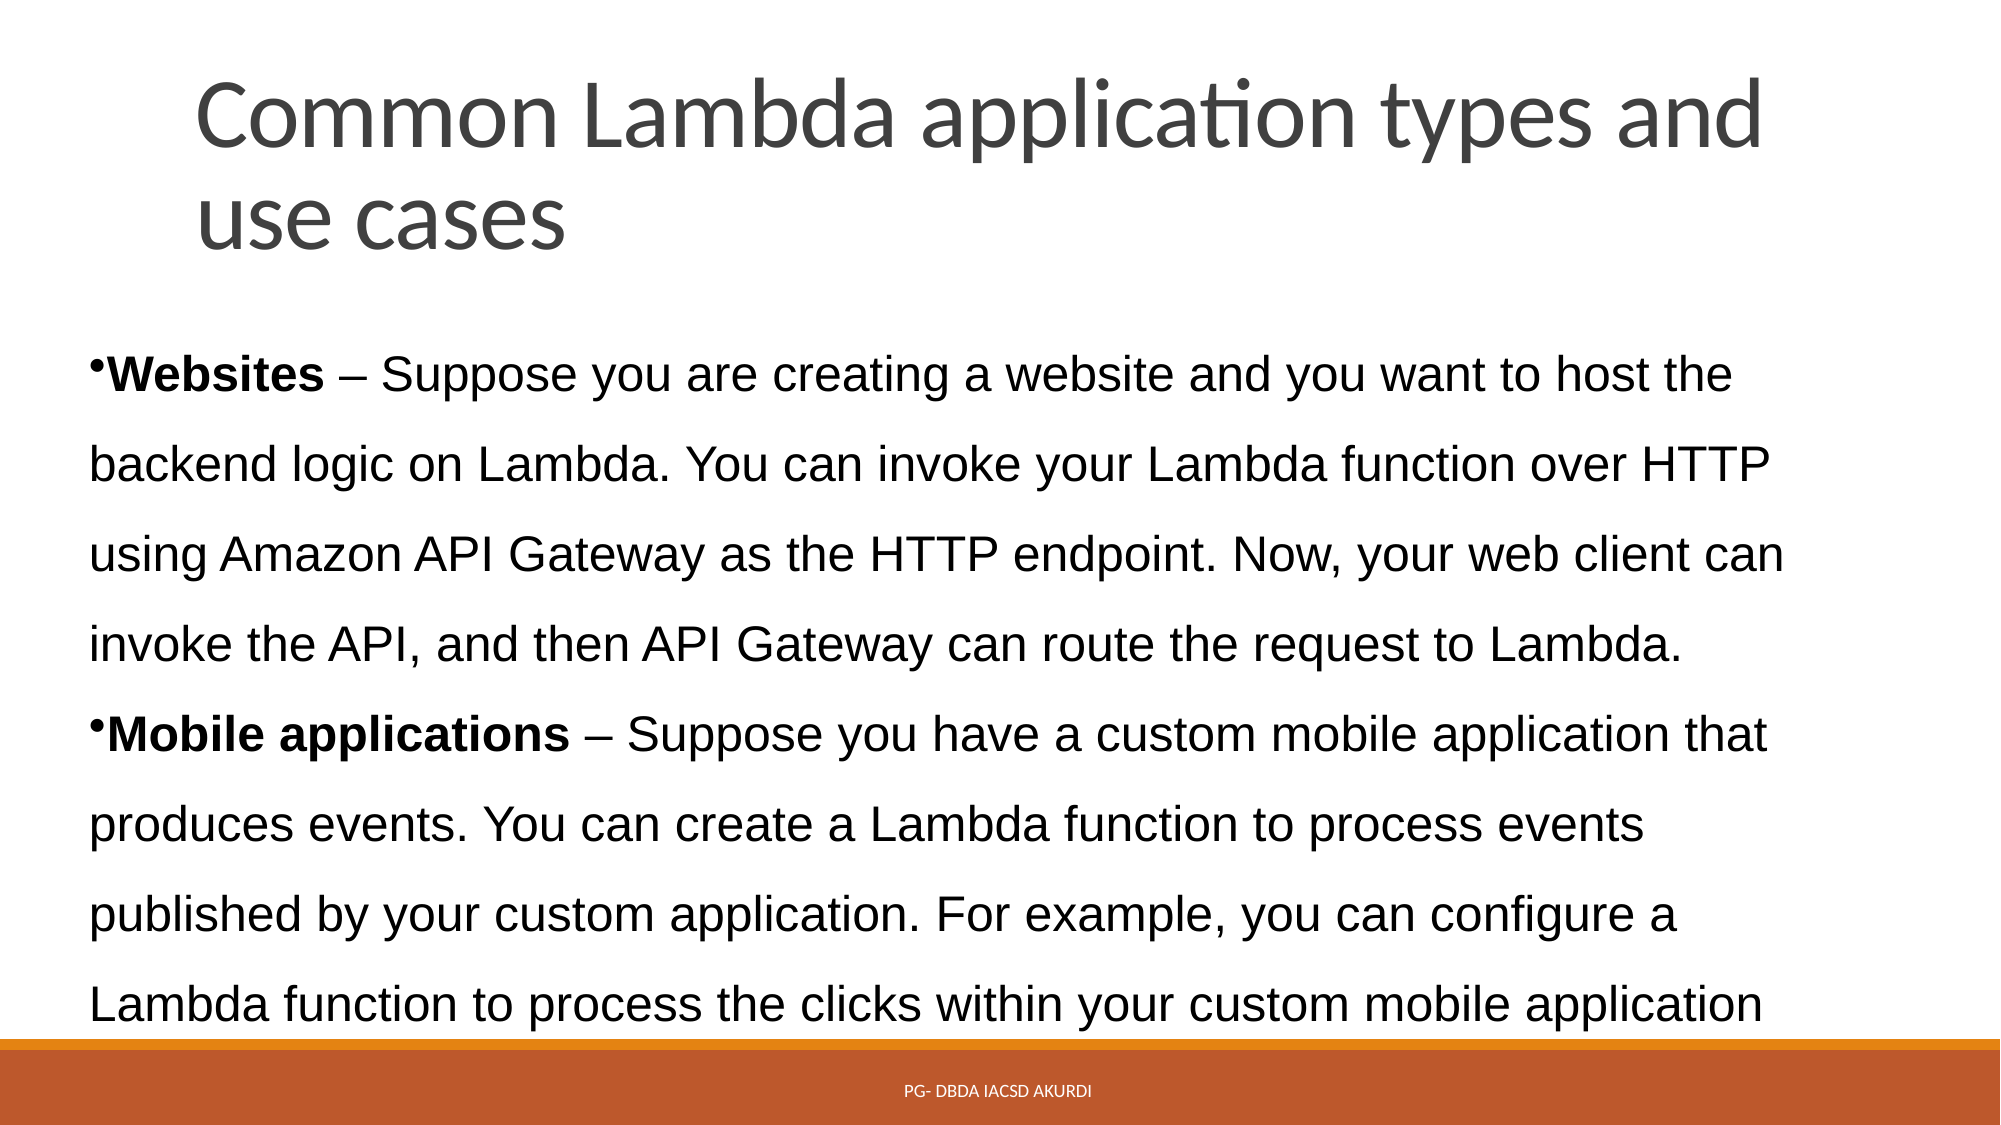

# Common Lambda application types and use cases
Websites – Suppose you are creating a website and you want to host the backend logic on Lambda. You can invoke your Lambda function over HTTP using Amazon API Gateway as the HTTP endpoint. Now, your web client can invoke the API, and then API Gateway can route the request to Lambda.
Mobile applications – Suppose you have a custom mobile application that produces events. You can create a Lambda function to process events published by your custom application. For example, you can configure a Lambda function to process the clicks within your custom mobile application
PG- DBDA IACSD Akurdi